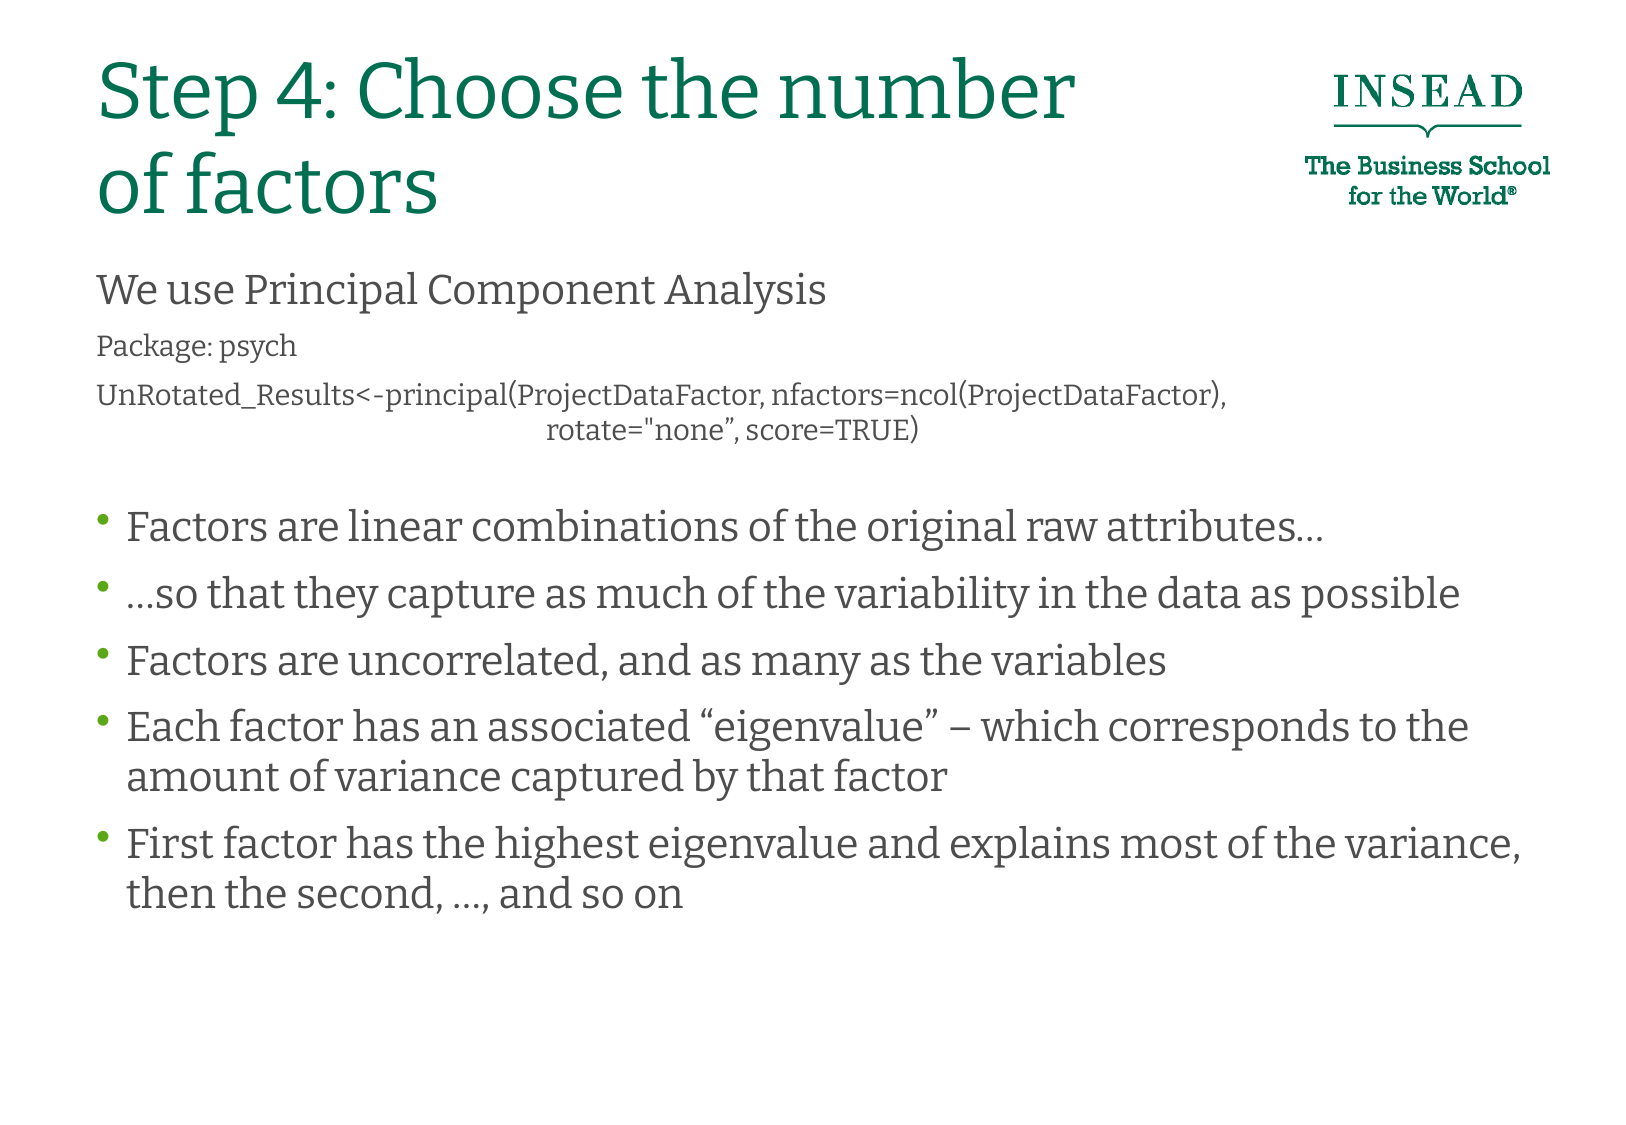

# Step 4: Choose the number of factors
We use Principal Component Analysis
Package: psych
UnRotated_Results<-principal(ProjectDataFactor, nfactors=ncol(ProjectDataFactor), 					rotate="none”, score=TRUE)

Factors are linear combinations of the original raw attributes…
…so that they capture as much of the variability in the data as possible
Factors are uncorrelated, and as many as the variables
Each factor has an associated “eigenvalue” – which corresponds to the amount of variance captured by that factor
First factor has the highest eigenvalue and explains most of the variance, then the second, …, and so on